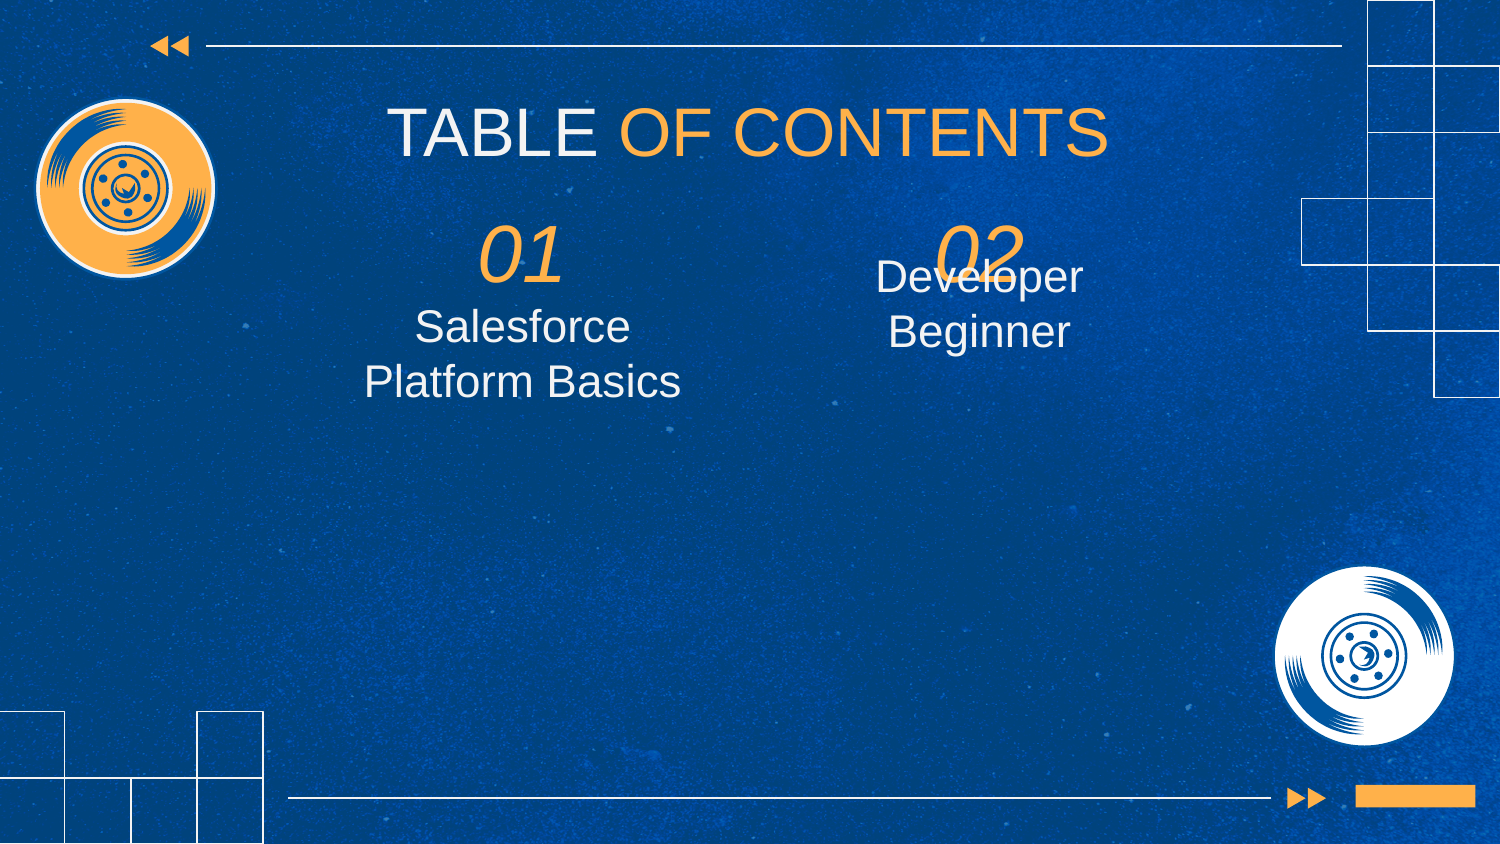

# TABLE OF CONTENTS

01
02
Salesforce Platform Basics
Developer Beginner